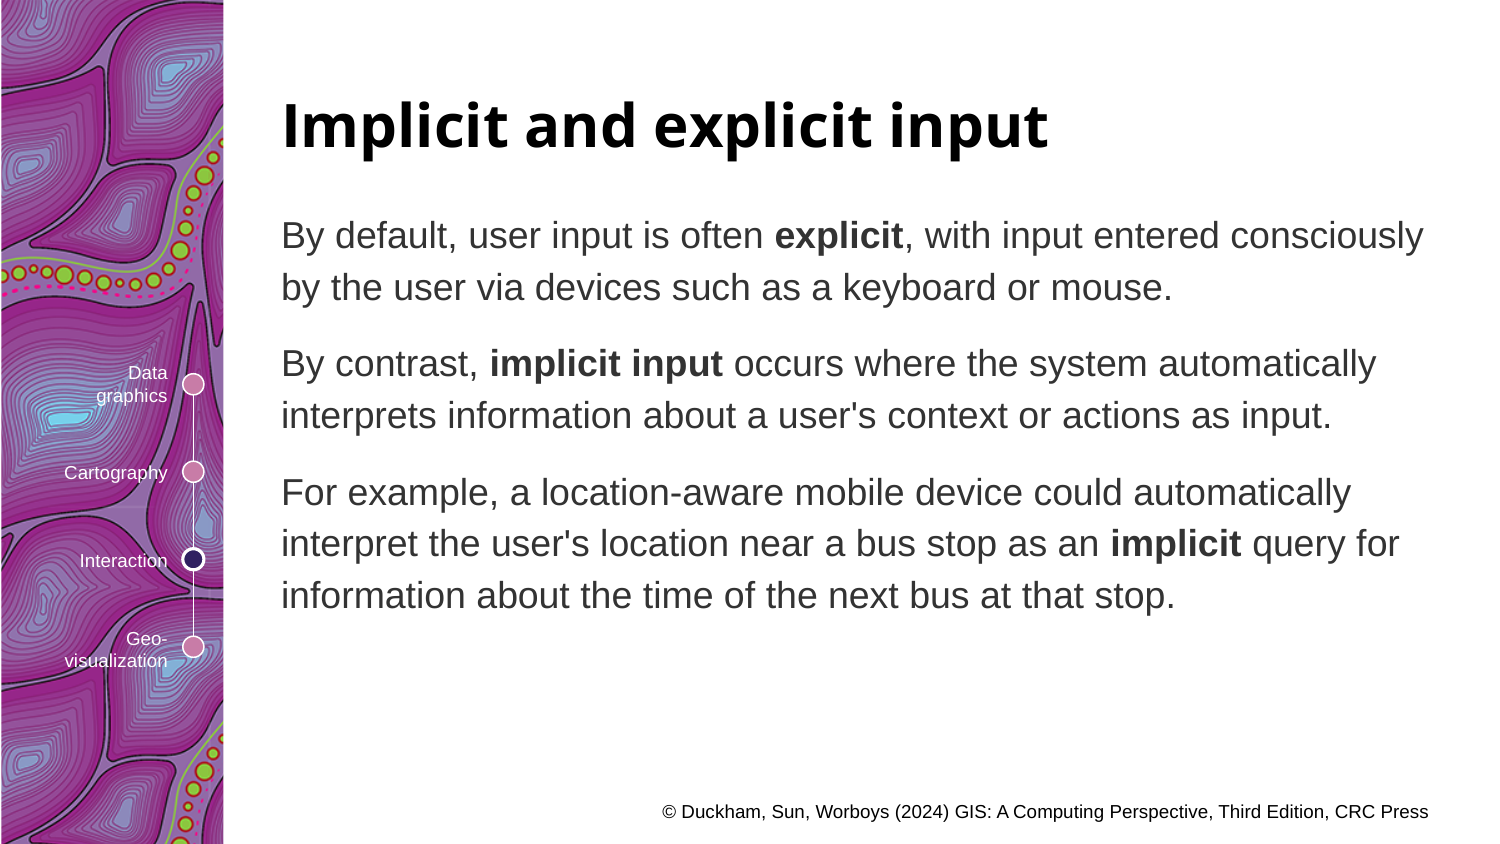

# Implicit and explicit input
By default, user input is often explicit, with input entered consciously by the user via devices such as a keyboard or mouse.
By contrast, implicit input occurs where the system automatically interprets information about a user's context or actions as input.
For example, a location-aware mobile device could automatically interpret the user's location near a bus stop as an implicit query for information about the time of the next bus at that stop.